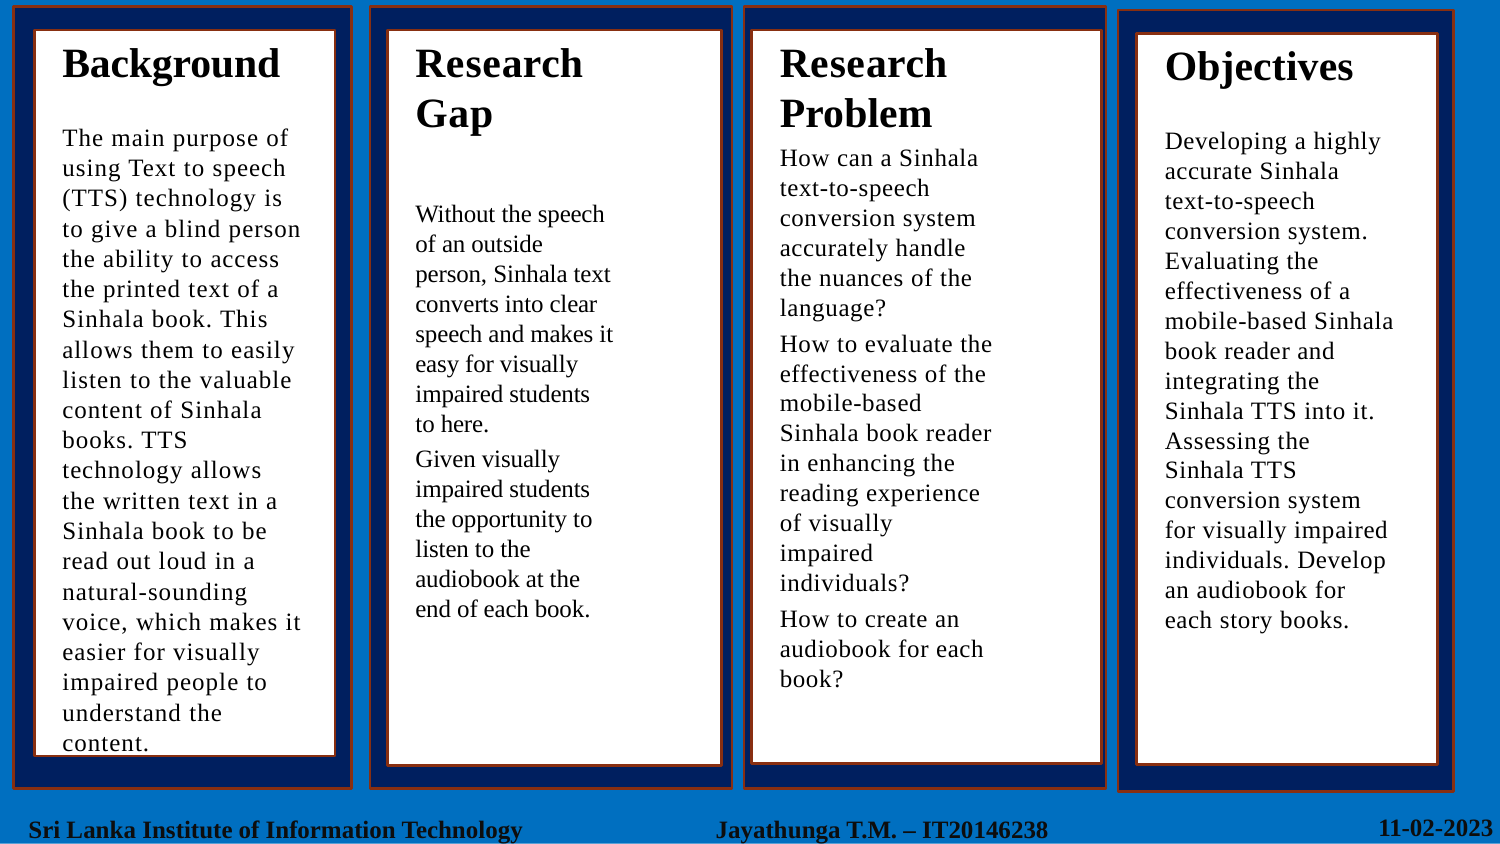

Background
The main purpose of using Text to speech (TTS) technology is to give a blind person the ability to access the printed text of a Sinhala book. This allows them to easily listen to the valuable content of Sinhala books. TTS technology allows the written text in a Sinhala book to be read out loud in a natural-sounding voice, which makes it easier for visually impaired people to understand the content.
Research Gap

Without the speech of an outside person, Sinhala text converts into clear speech and makes it easy for visually impaired students to here.
Given visually impaired students the opportunity to listen to the audiobook at the end of each book.

Research  Problem
How can a Sinhala text-to-speech conversion system accurately handle the nuances of the language?
How to evaluate the effectiveness of the mobile-based Sinhala book reader in enhancing the reading experience of visually impaired individuals?
How to create an audiobook for each book?

Objectives
Developing a highly accurate Sinhala text-to-speech conversion system. Evaluating the effectiveness of a mobile-based Sinhala book reader and integrating the Sinhala TTS into it. Assessing the Sinhala TTS conversion system for visually impaired individuals. Develop an audiobook for each story books.

11-02-2023
Sri Lanka Institute of Information Technology
Jayathunga T.M. – IT20146238